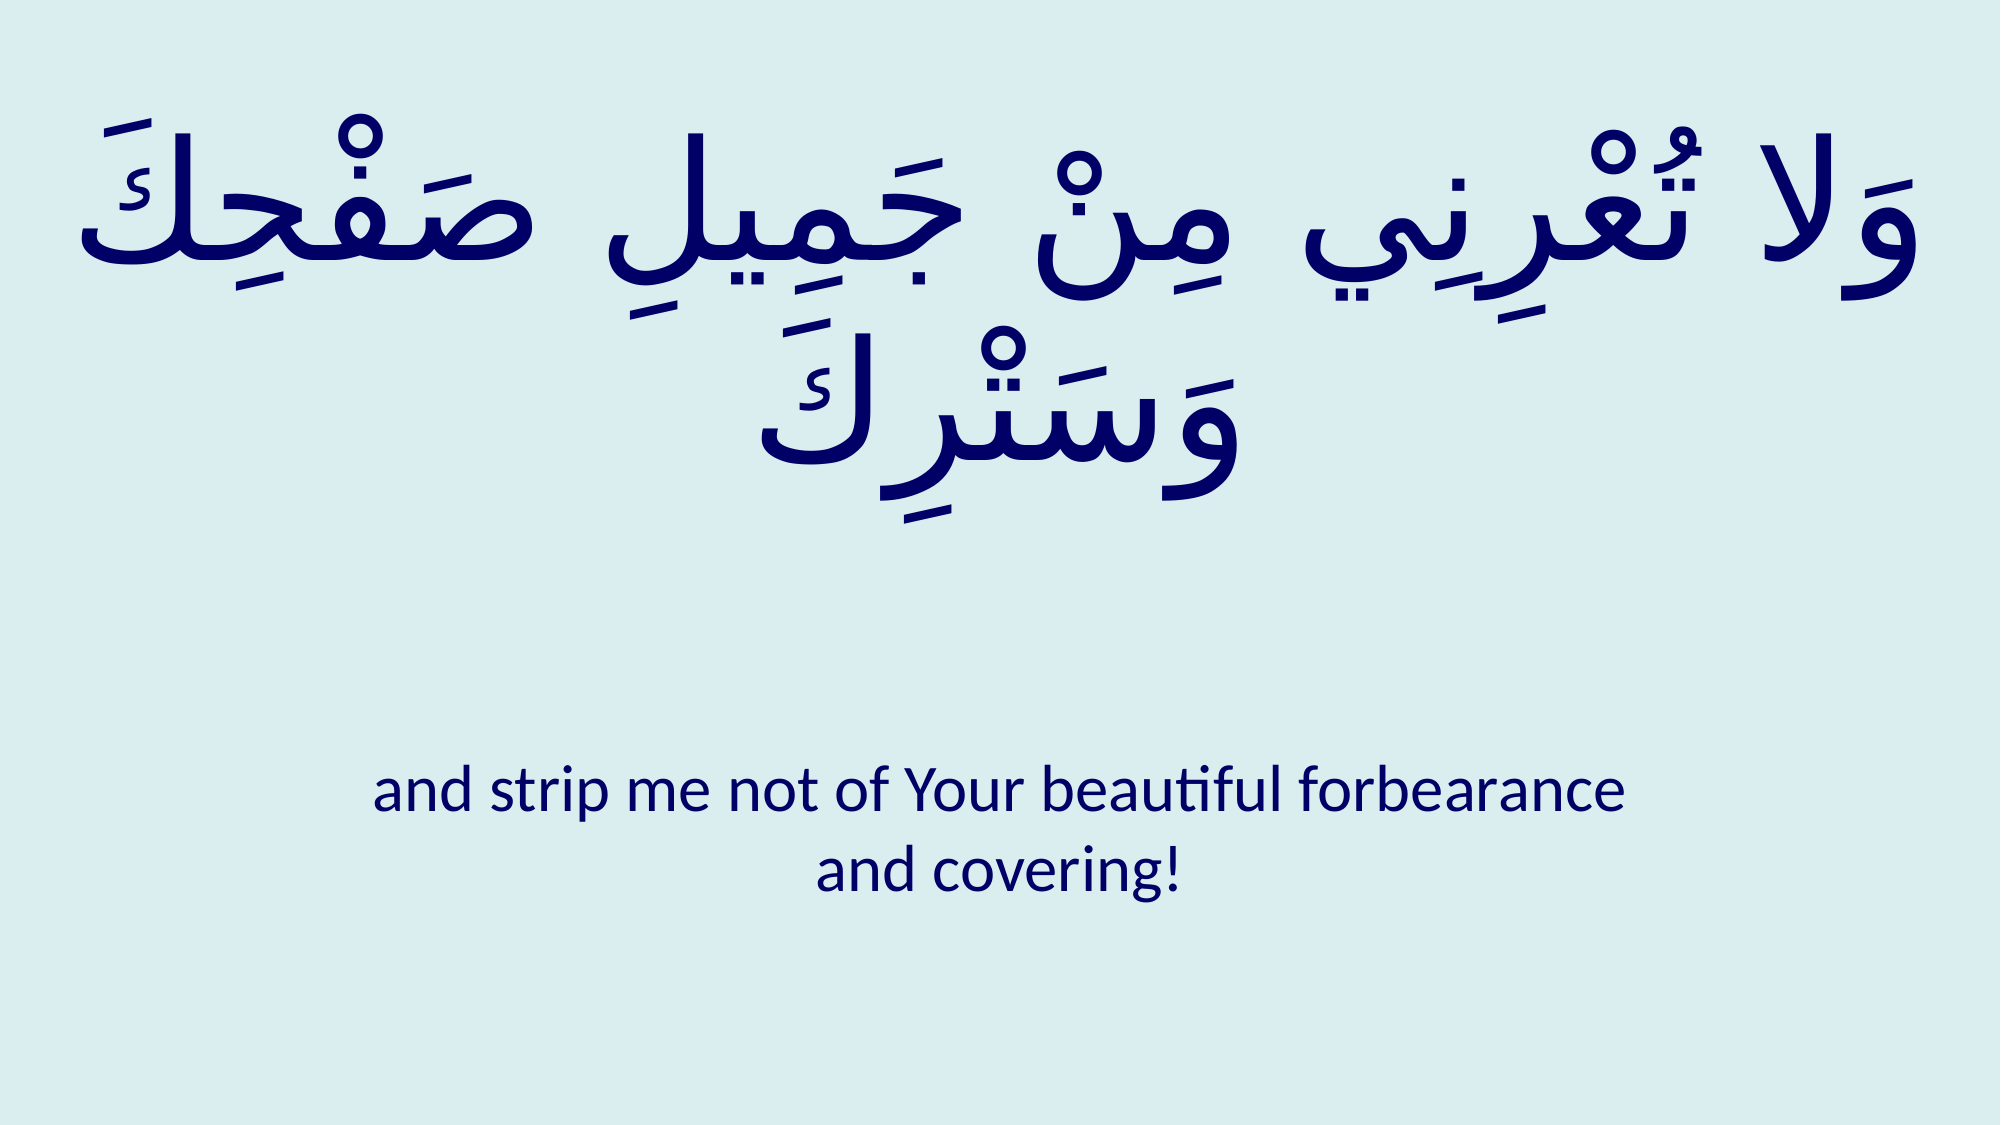

# وَلا تُعْرِنِي مِنْ جَمِيلِ صَفْحِكَ وَسَتْرِكَ
and strip me not of Your beautiful forbearance and covering!